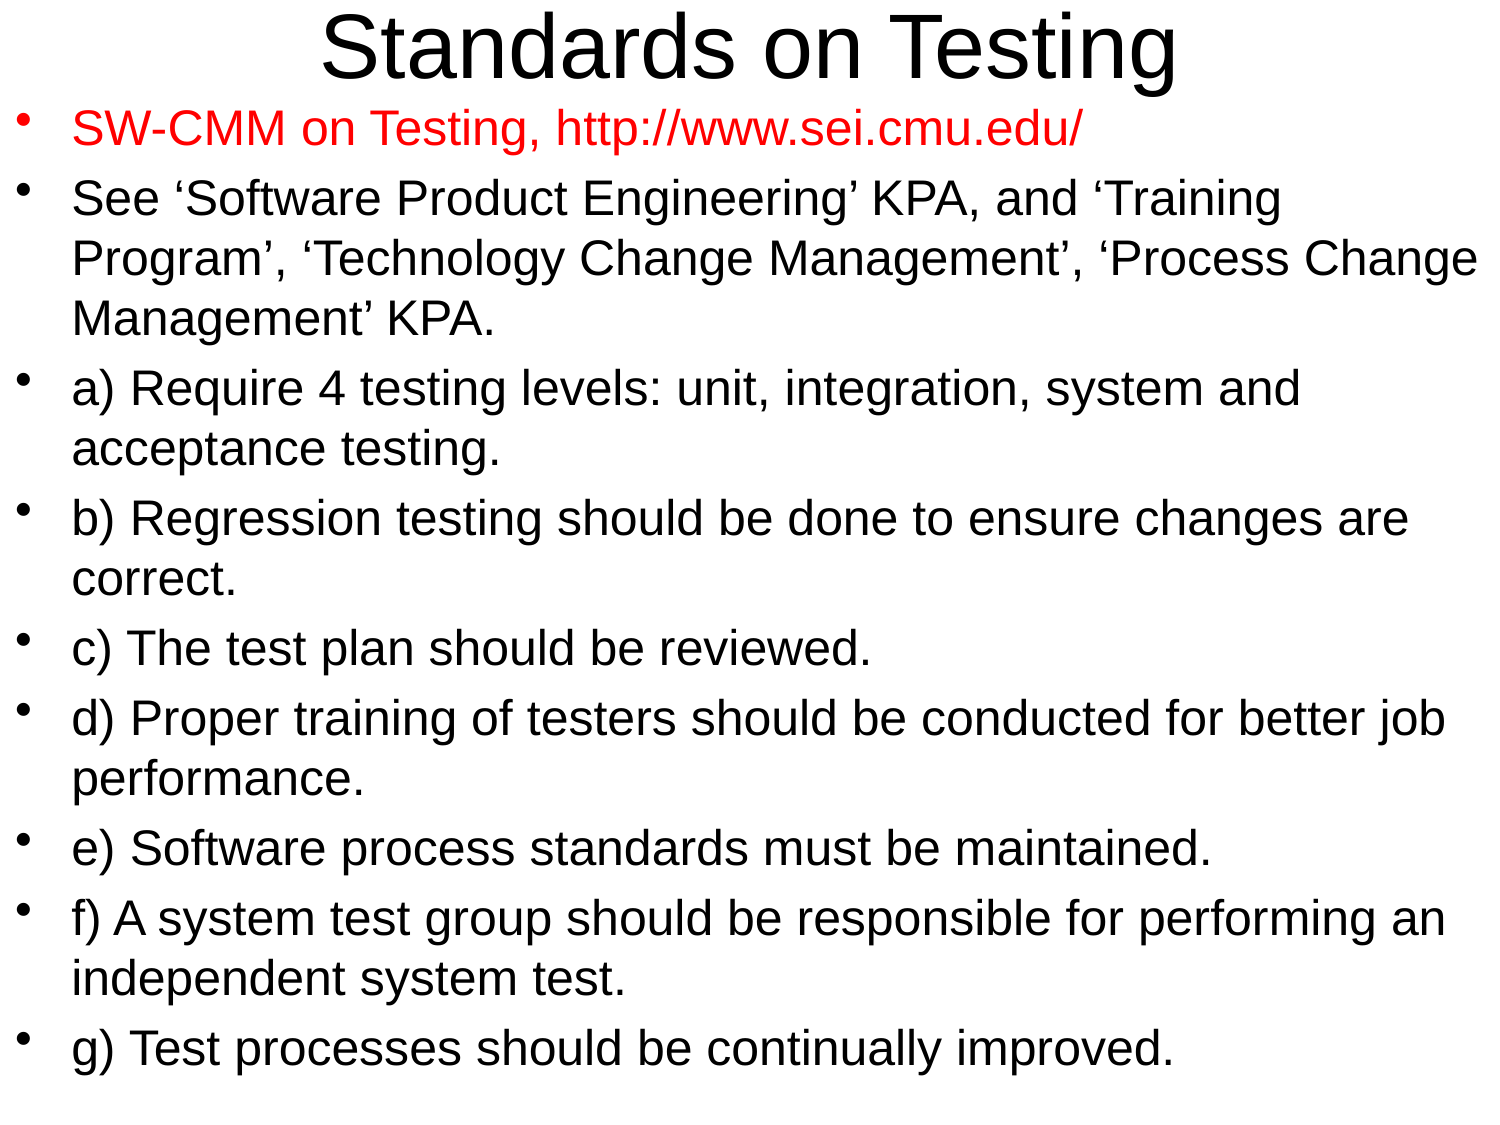

# Standards on Testing
SW-CMM on Testing, http://www.sei.cmu.edu/
See ‘Software Product Engineering’ KPA, and ‘Training Program’, ‘Technology Change Management’, ‘Process Change Management’ KPA.
a) Require 4 testing levels: unit, integration, system and acceptance testing.
b) Regression testing should be done to ensure changes are correct.
c) The test plan should be reviewed.
d) Proper training of testers should be conducted for better job performance.
e) Software process standards must be maintained.
f) A system test group should be responsible for performing an independent system test.
g) Test processes should be continually improved.